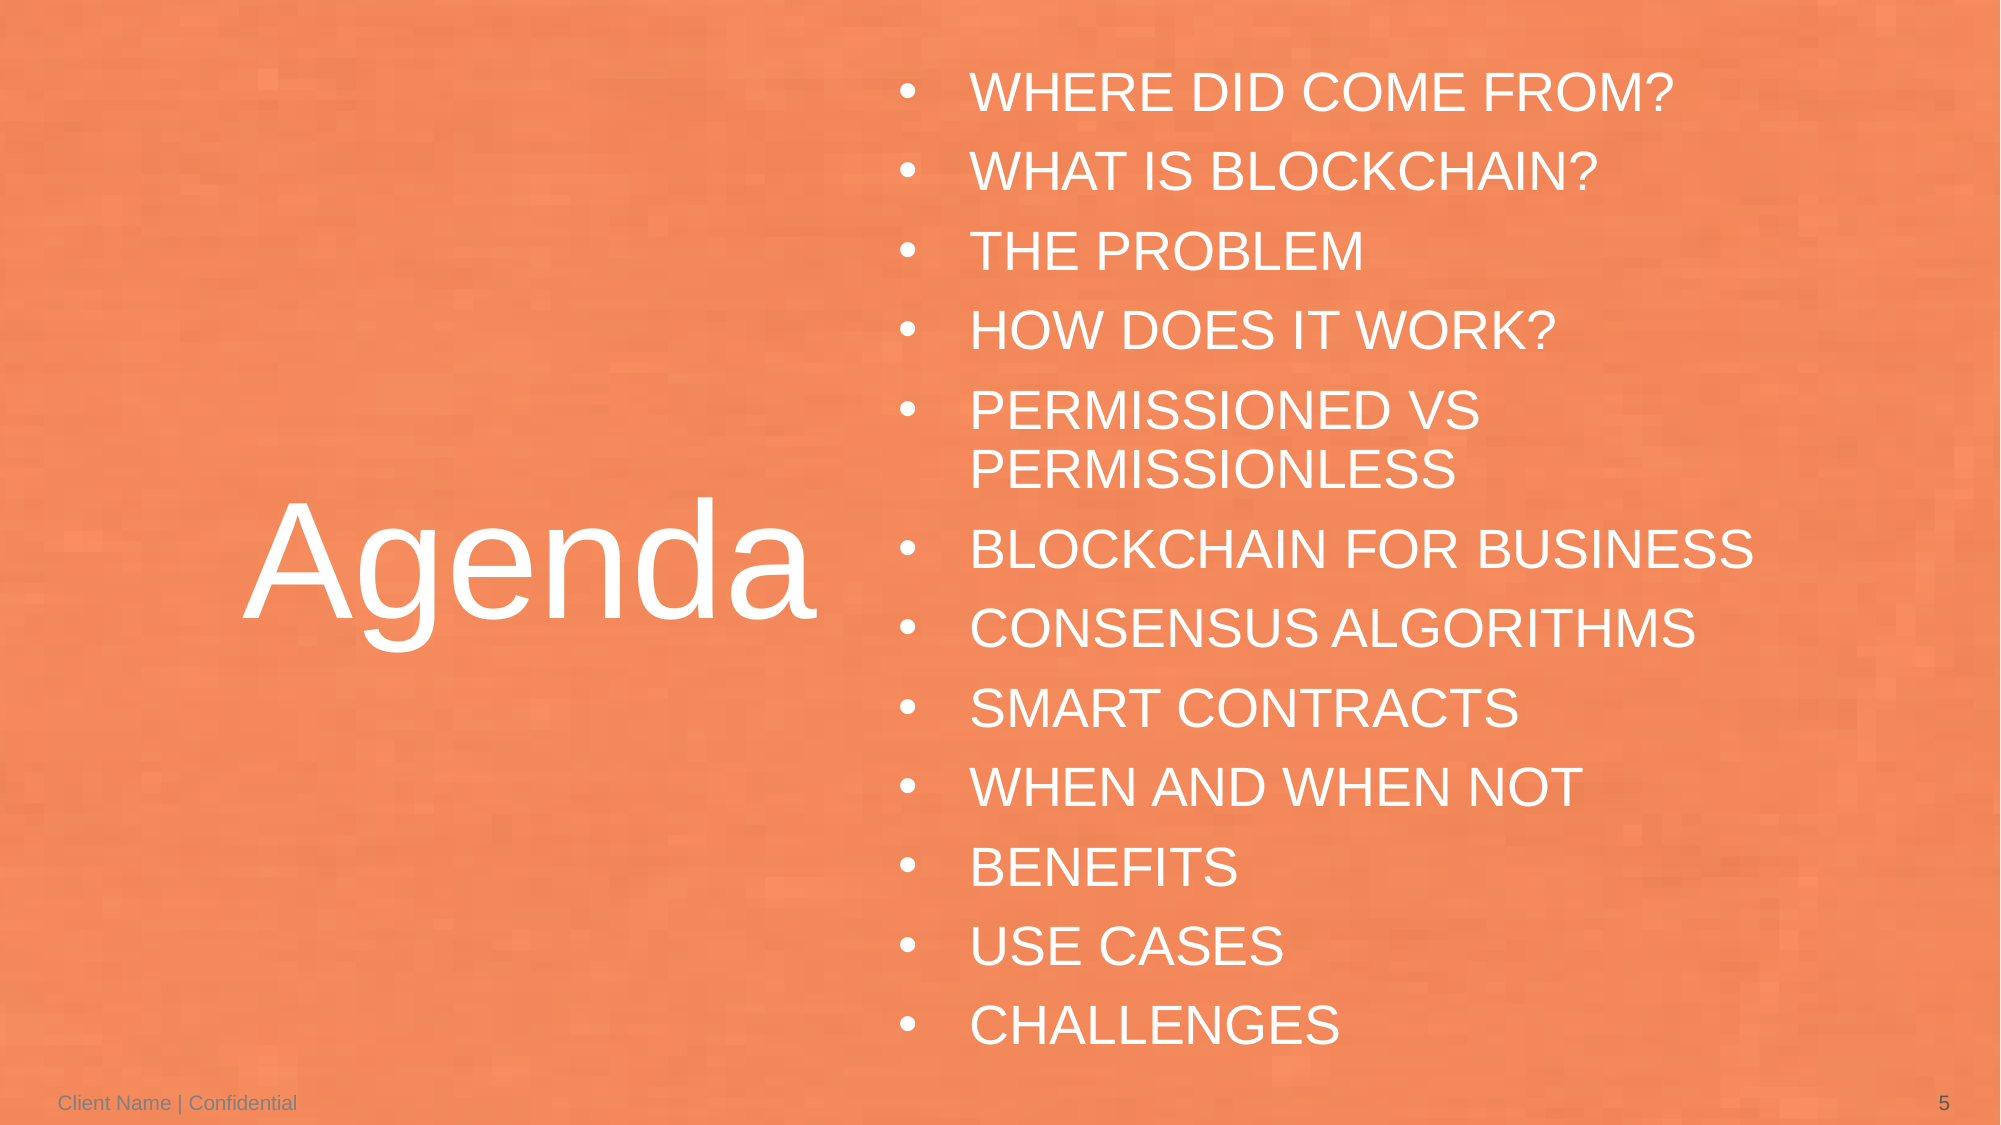

# Agenda
WhERE DID COME FROM?
WHAT IS BLOCKCHAIN?
The problem
How does it work?
Permissioned vs permissionless
Blockchain for business
Consensus algorithms
Smart contracts
When and when not
Benefits
USE CASES
Challenges